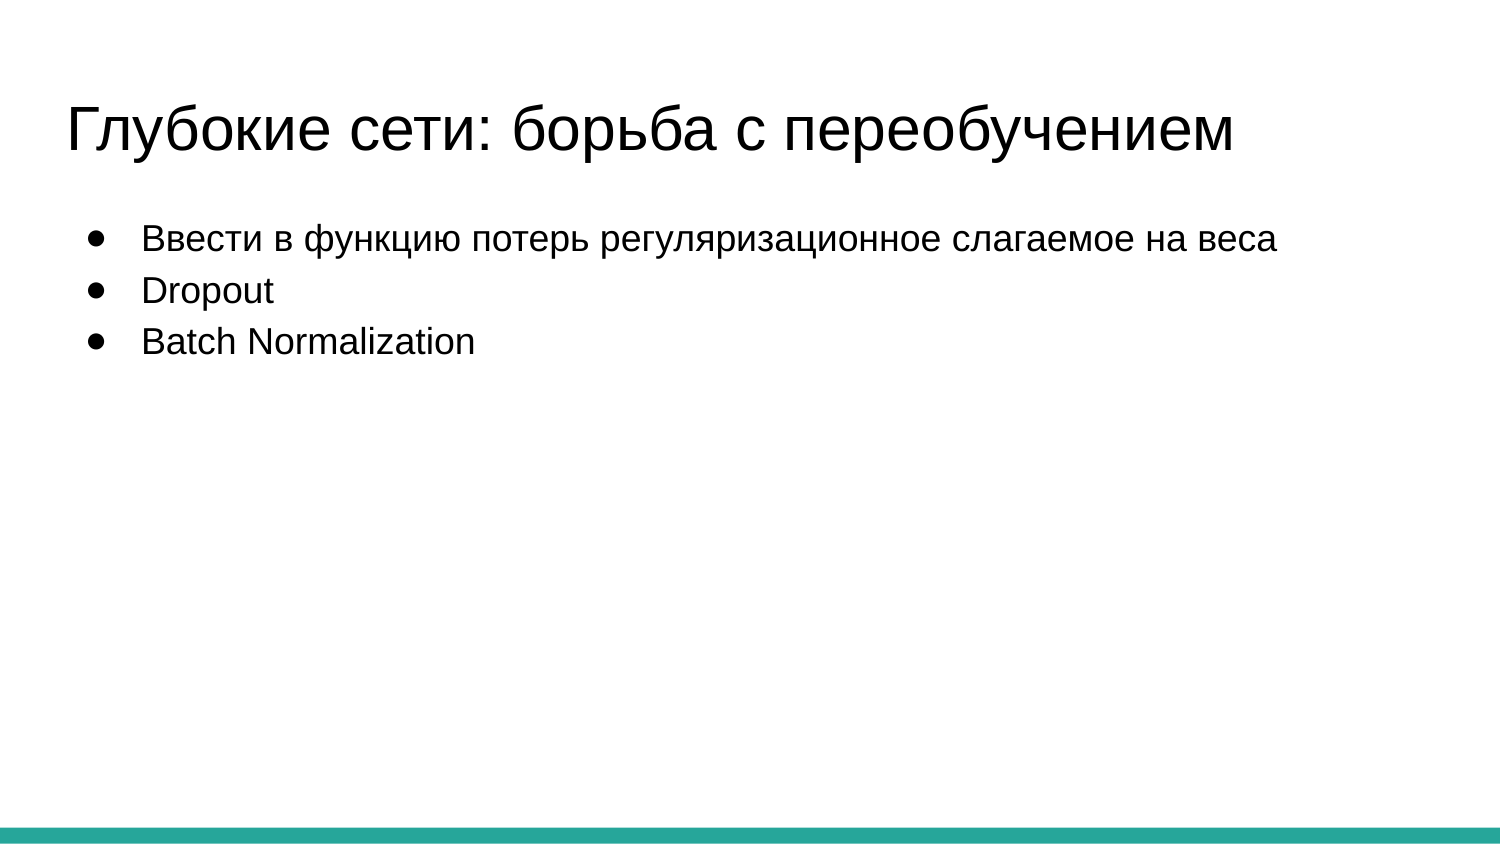

# Глубокие сети: борьба с переобучением
Ввести в функцию потерь регуляризационное слагаемое на веса
Dropout
Batch Normalization